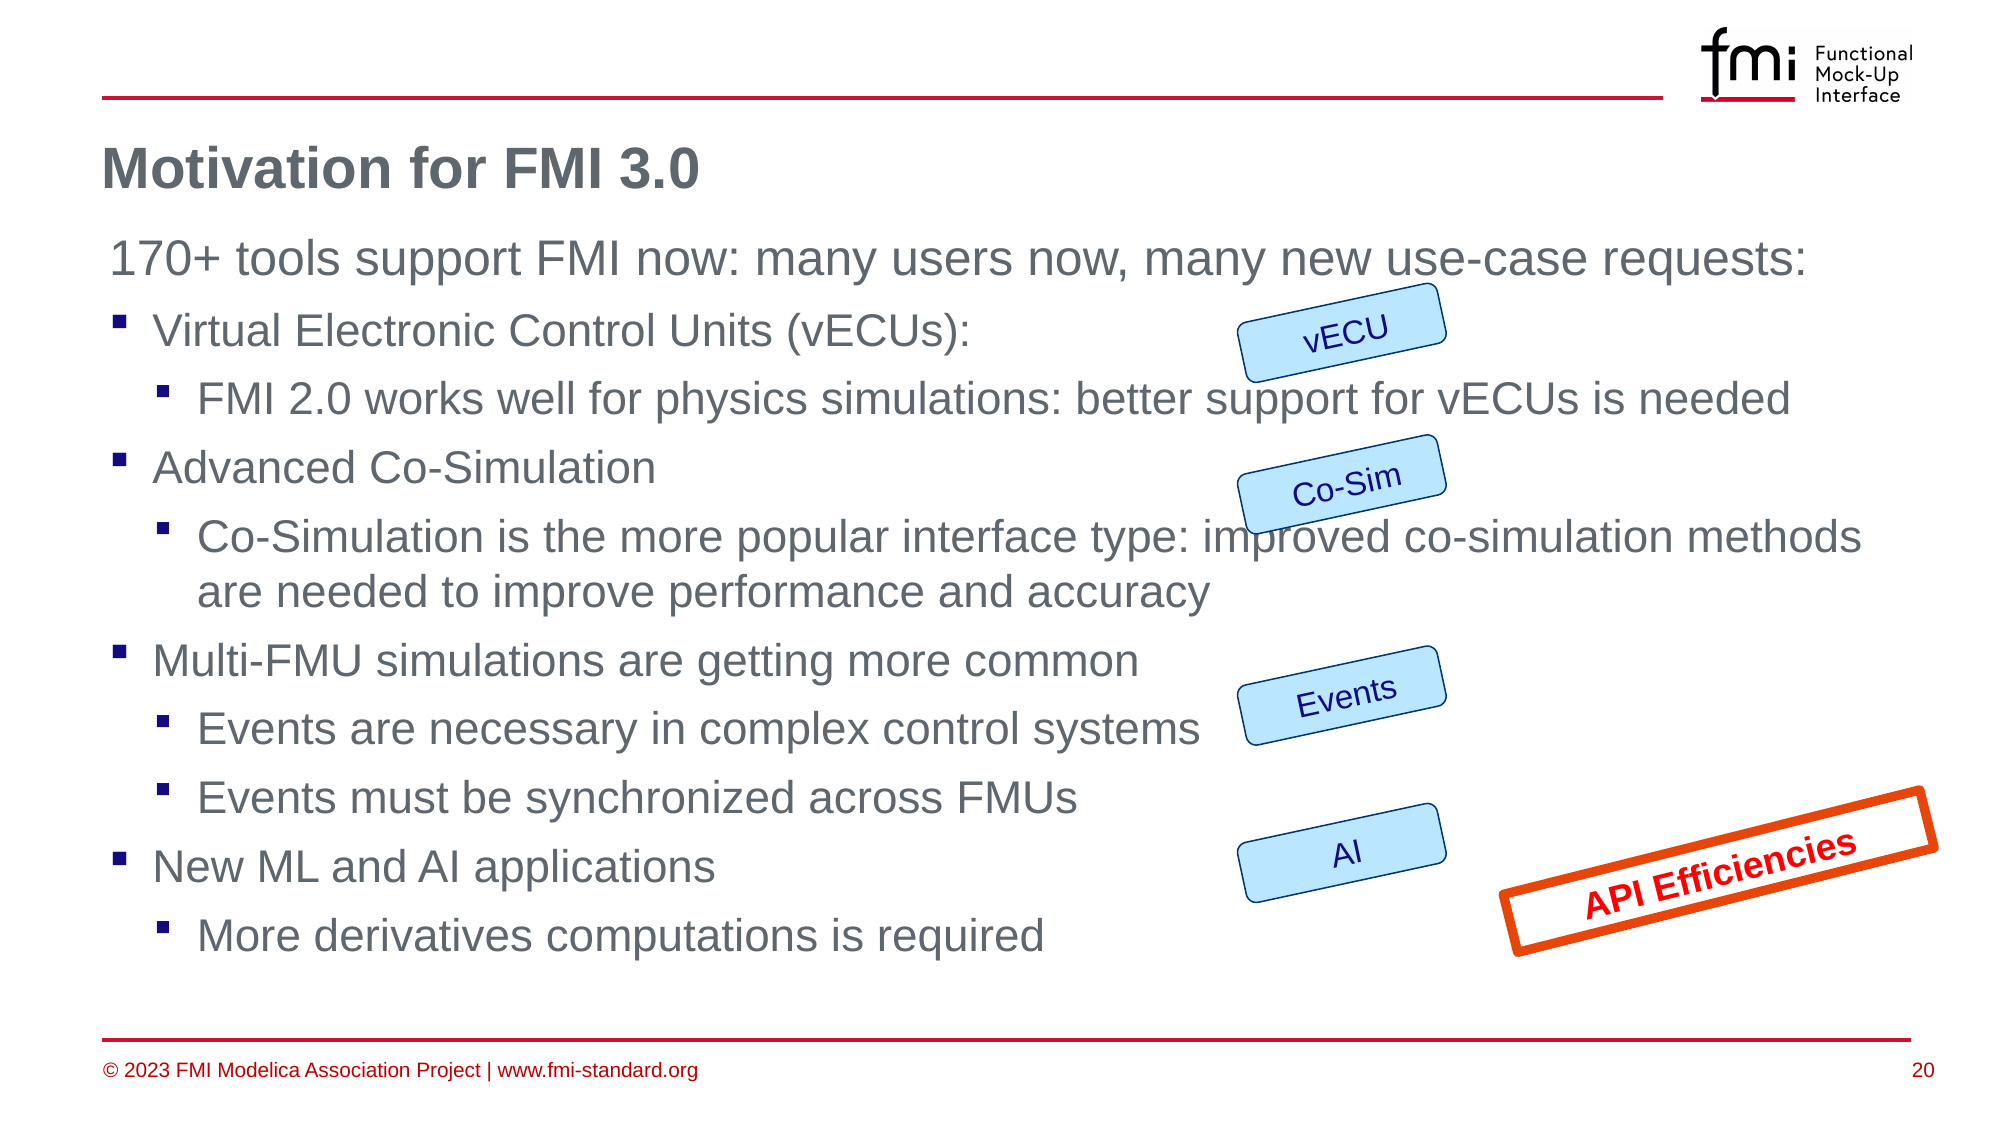

# Motivation for FMI 3.0
170+ tools support FMI now: many users now, many new use-case requests:
Virtual Electronic Control Units (vECUs):
FMI 2.0 works well for physics simulations: better support for vECUs is needed
Advanced Co-Simulation
Co-Simulation is the more popular interface type: improved co-simulation methods are needed to improve performance and accuracy
Multi-FMU simulations are getting more common
Events are necessary in complex control systems
Events must be synchronized across FMUs
New ML and AI applications
More derivatives computations is required
vECU
Co-Sim
Events
AI
API Efficiencies